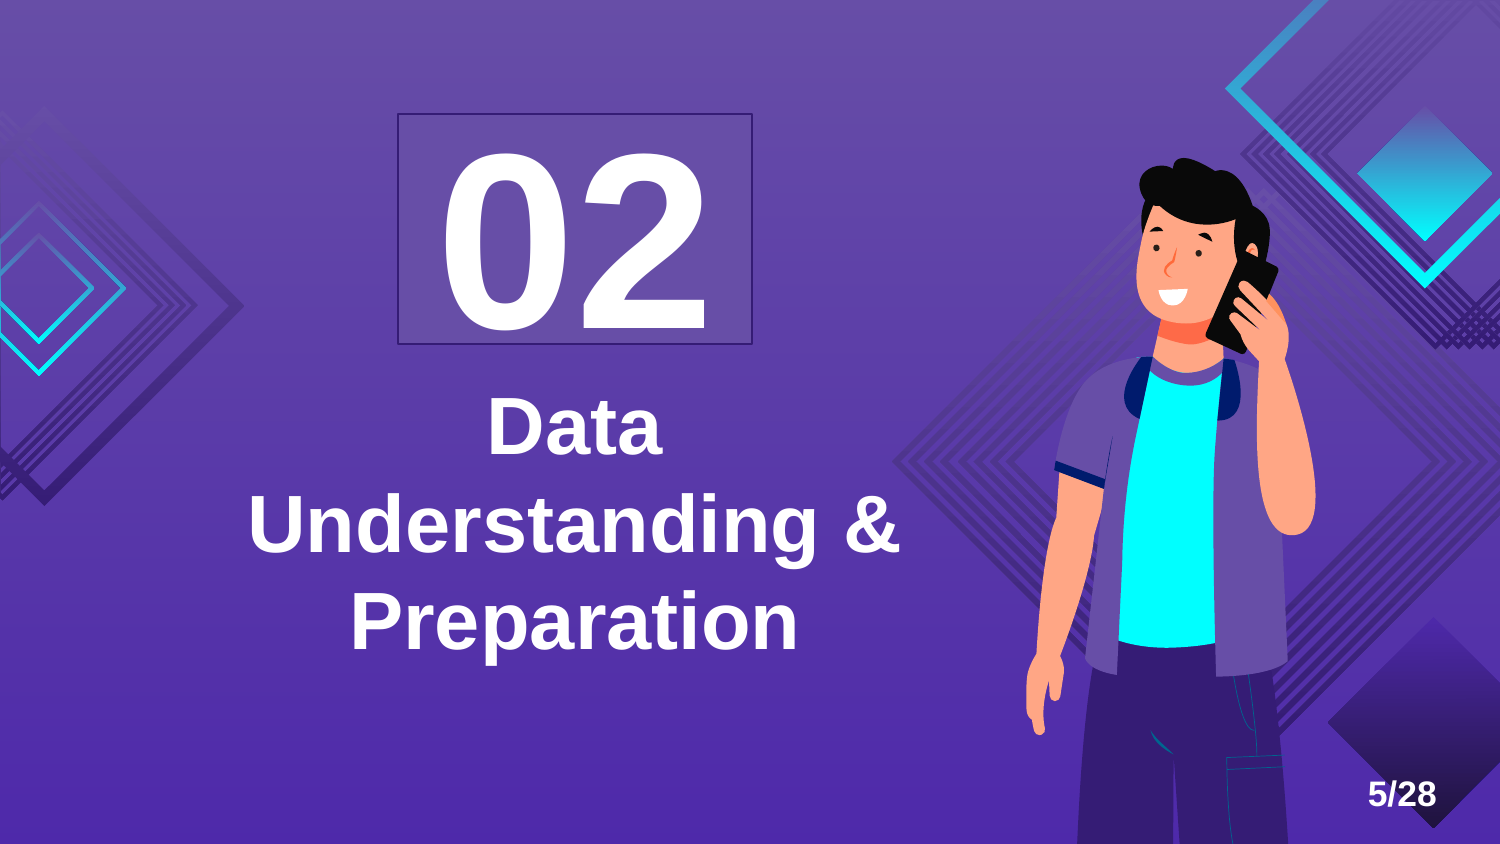

02

# Data
Understanding & Preparation
5/28